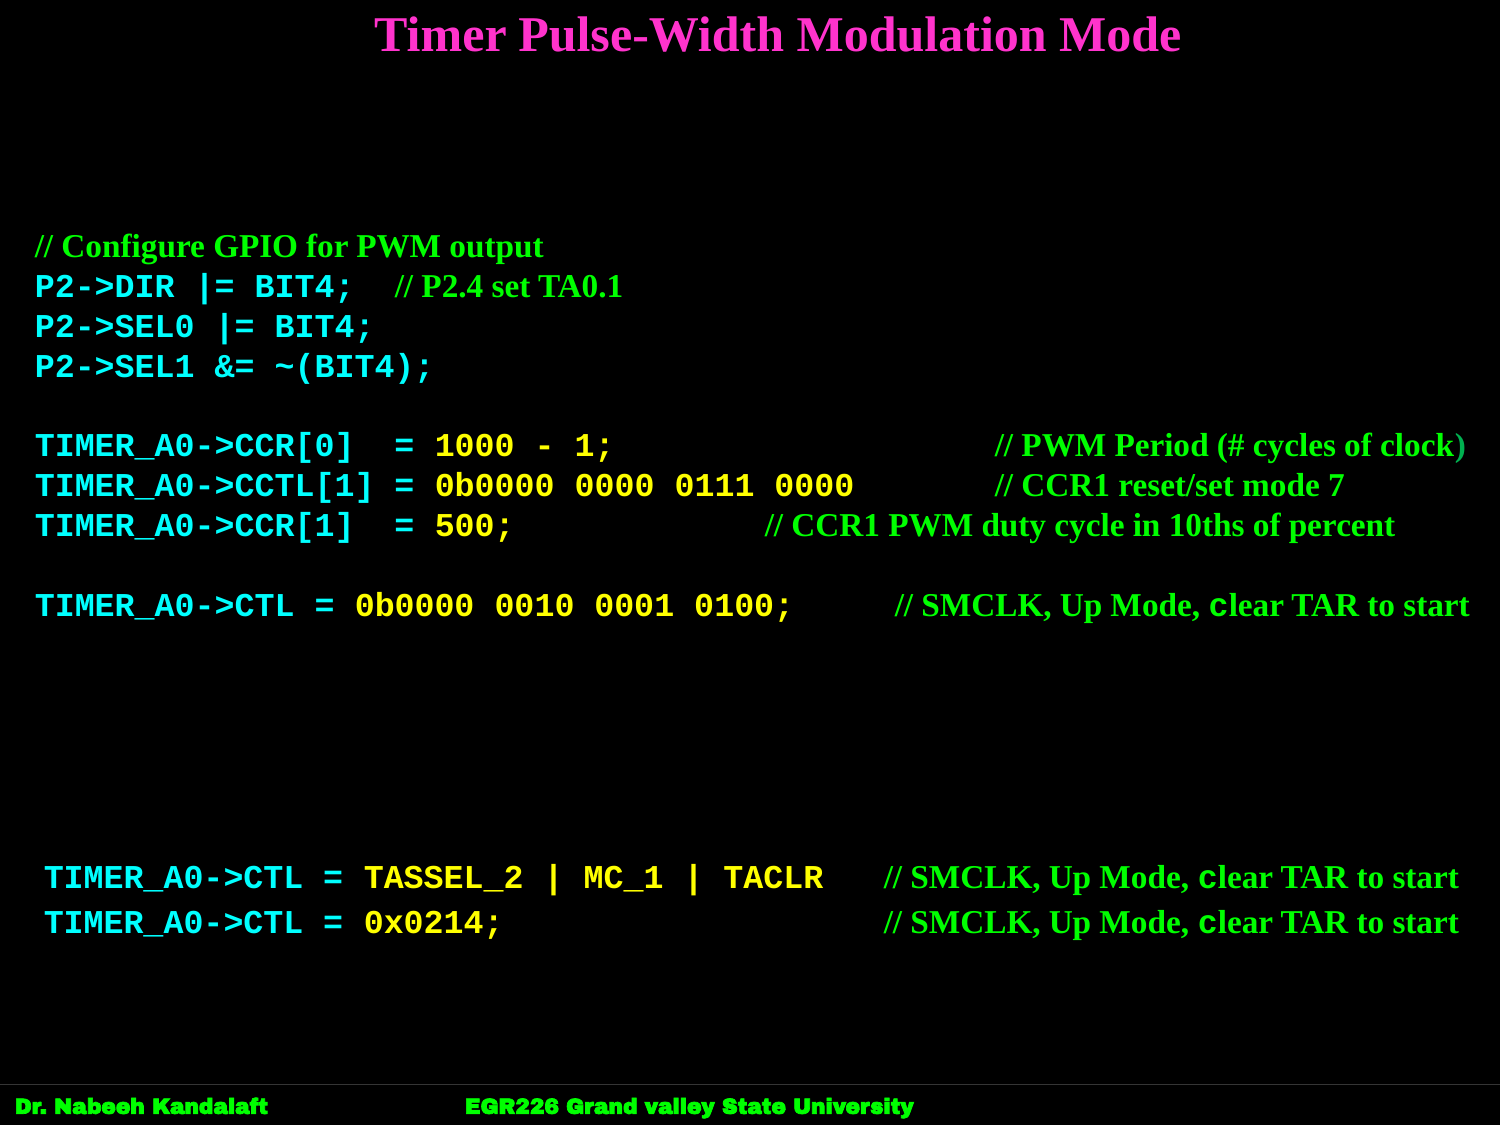

Timer Pulse-Width Modulation Mode
 // Configure GPIO for PWM output
 P2->DIR |= BIT4;  // P2.4 set TA0.1
 P2->SEL0 |= BIT4;
 P2->SEL1 &= ~(BIT4);

 TIMER_A0->CCR[0]  = 1000 - 1;  		    // PWM Period (# cycles of clock)
 TIMER_A0->CCTL[1] = 0b0000 0000 0111 0000	    // CCR1 reset/set mode 7
 TIMER_A0->CCR[1]  = 500; 		// CCR1 PWM duty cycle in 10ths of percent

 TIMER_A0->CTL = 0b0000 0010 0001 0100;     // SMCLK, Up Mode, clear TAR to start
TIMER_A0->CTL = TASSEL_2 | MC_1 | TACLR   // SMCLK, Up Mode, clear TAR to start
TIMER_A0->CTL = 0x0214;                   // SMCLK, Up Mode, clear TAR to start
Dr. Nabeeh Kandalaft		EGR226 Grand valley State University